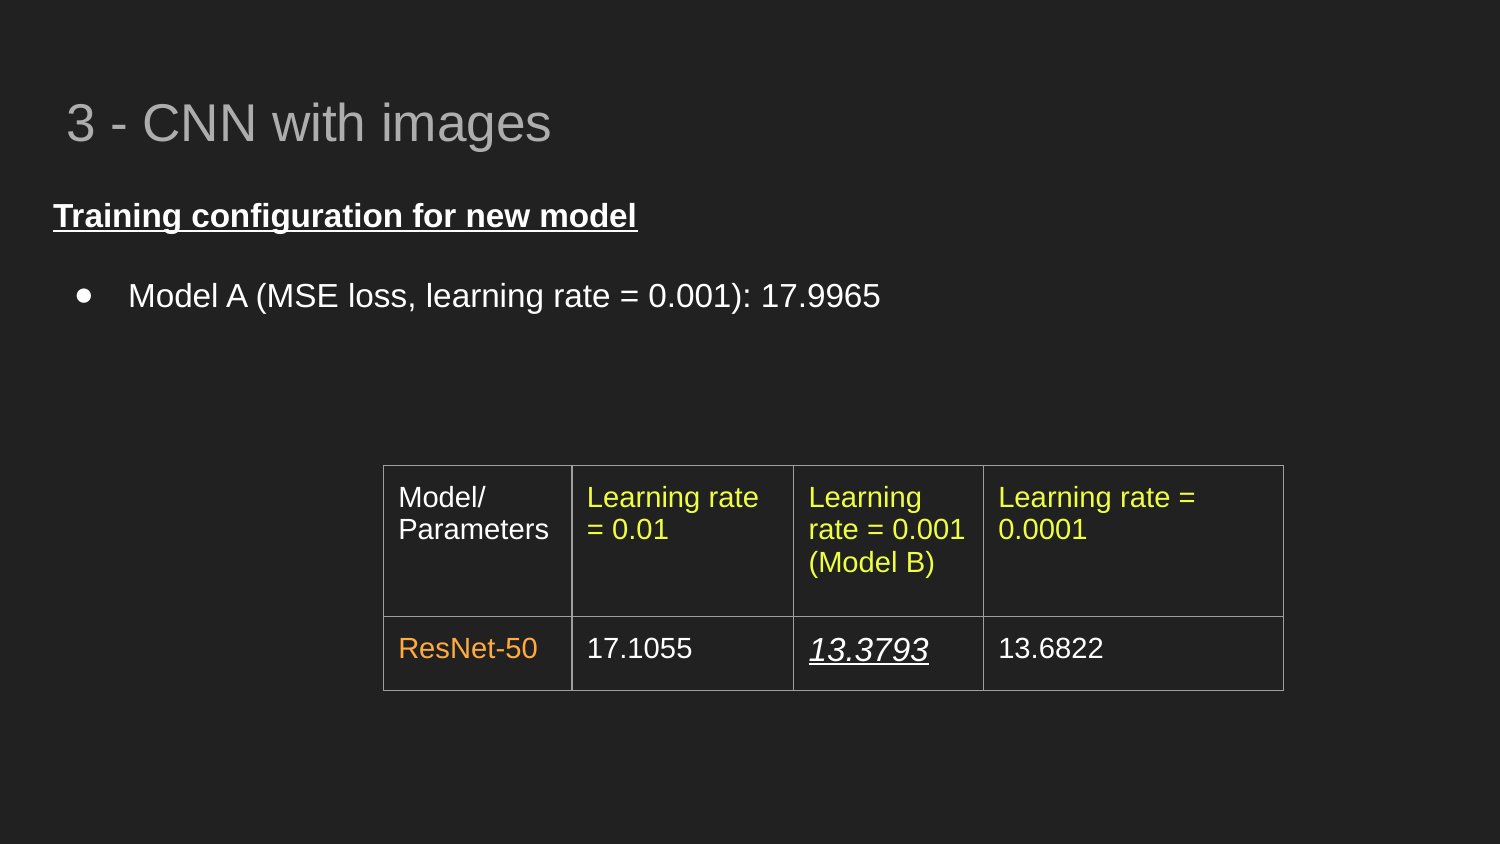

# 3 - CNN with images
Training configuration for new model

Model A (MSE loss, learning rate = 0.001): 17.9965

| Model/Parameters | Learning rate = 0.01 | Learning rate = 0.001 (Model B) | Learning rate = 0.0001 |
| --- | --- | --- | --- |
| ResNet-50 | 17.1055 | 13.3793 | 13.6822 |